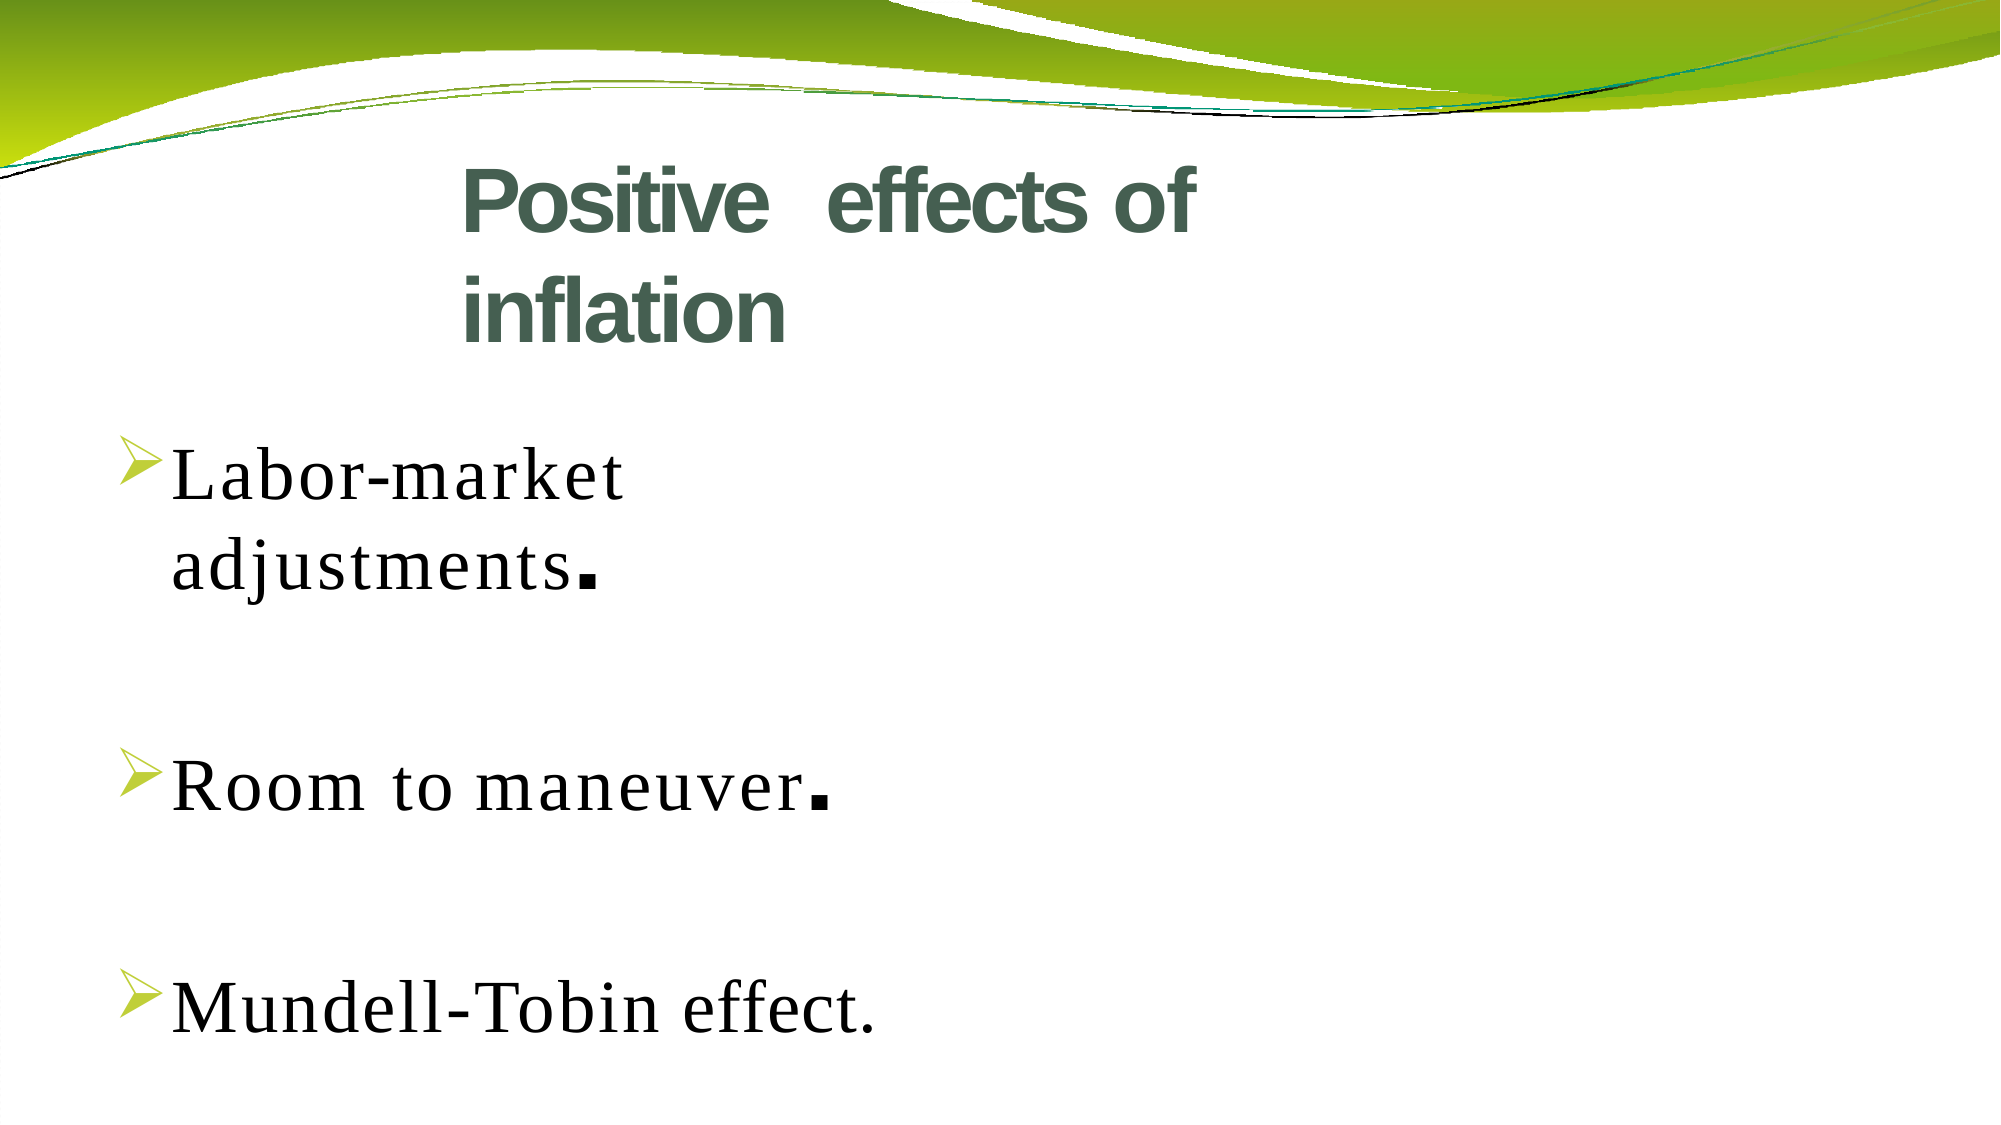

# Positive	effects of inflation
Labor-market	adjustments.

Room to maneuver.

Mundell-Tobin effect.